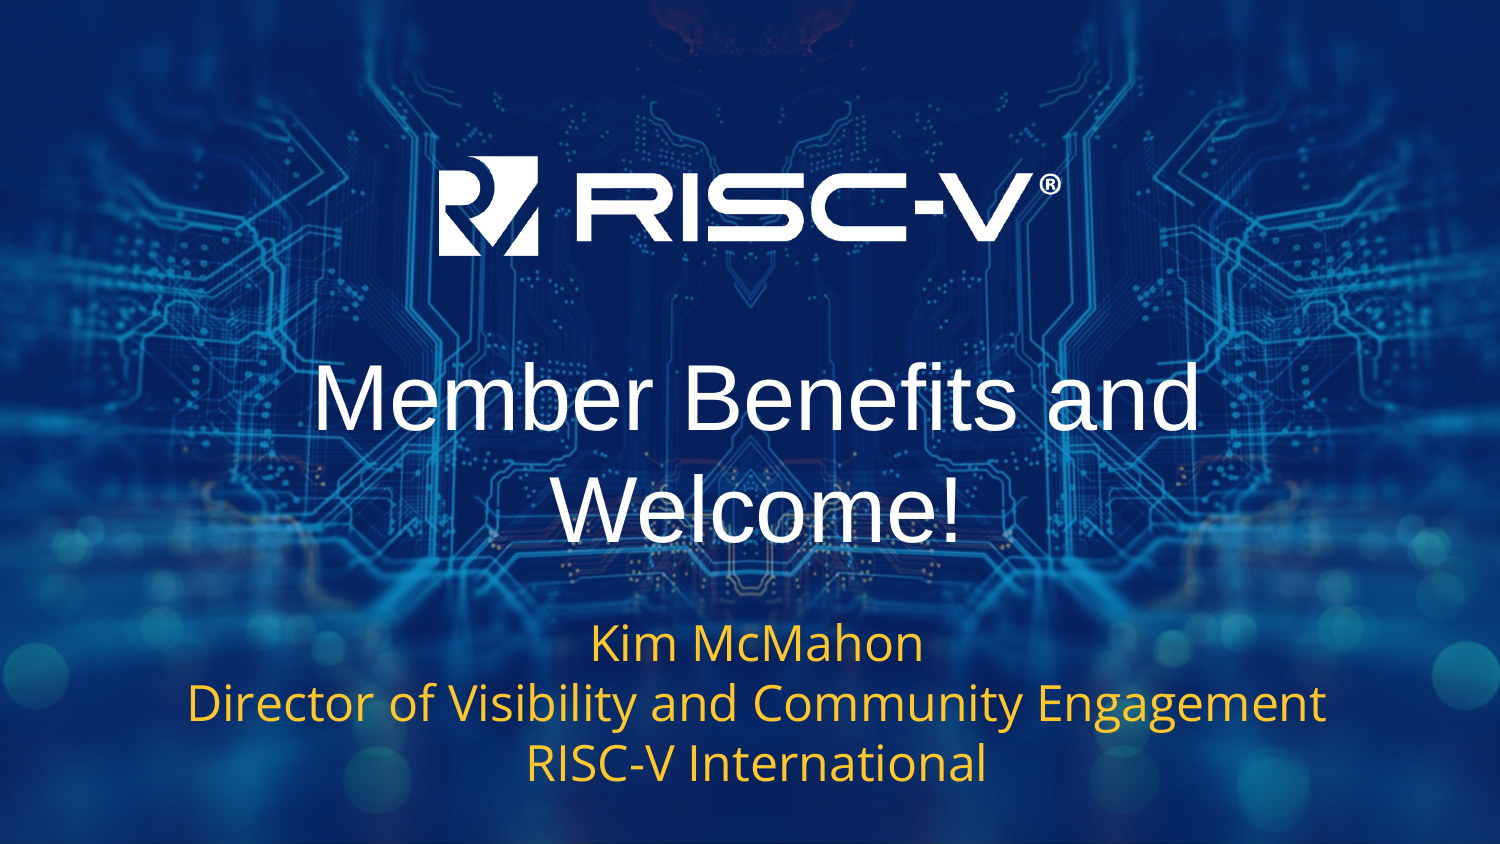

# Member Benefits and Welcome!
Kim McMahon
Director of Visibility and Community Engagement
RISC-V International